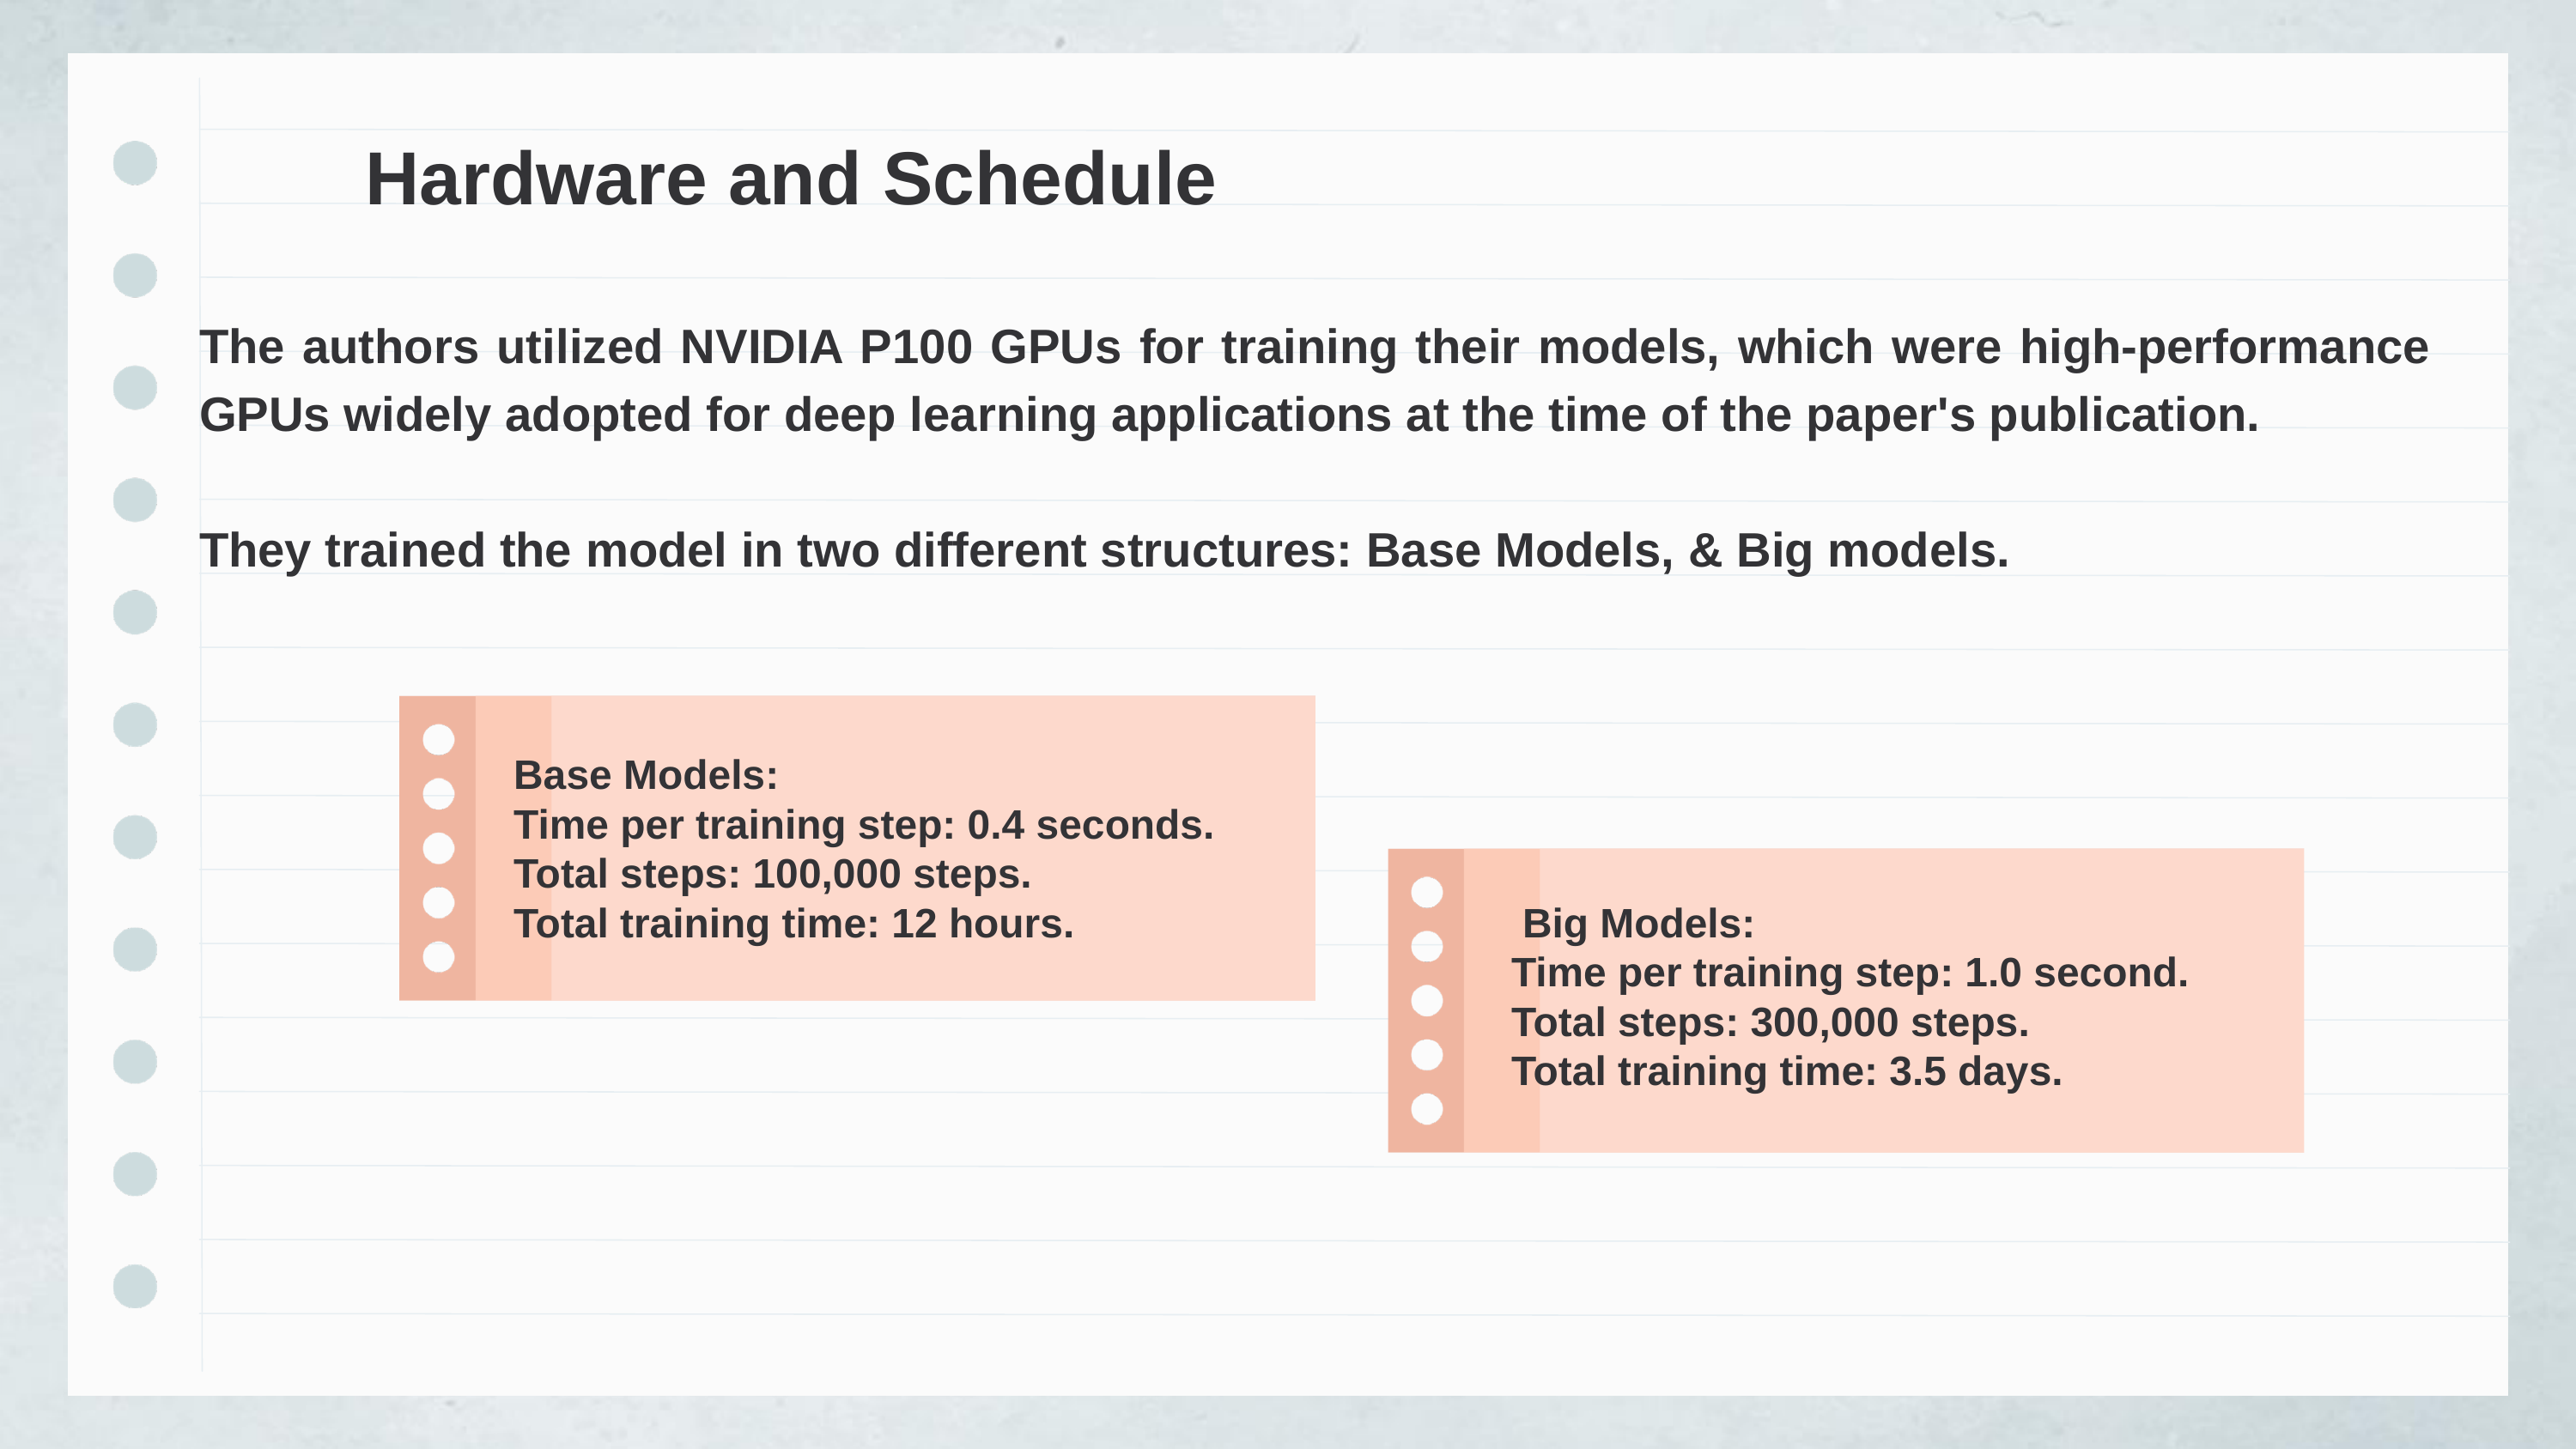

Hardware and Schedule

The authors utilized NVIDIA P100 GPUs for training their models, which were high-performance GPUs widely adopted for deep learning applications at the time of the paper's publication.

They trained the model in two different structures: Base Models, & Big models.

Base Models:
Time per training step: 0.4 seconds.
Total steps: 100,000 steps.
Total training time: 12 hours.

 Big Models:
Time per training step: 1.0 second.
Total steps: 300,000 steps.
Total training time: 3.5 days.